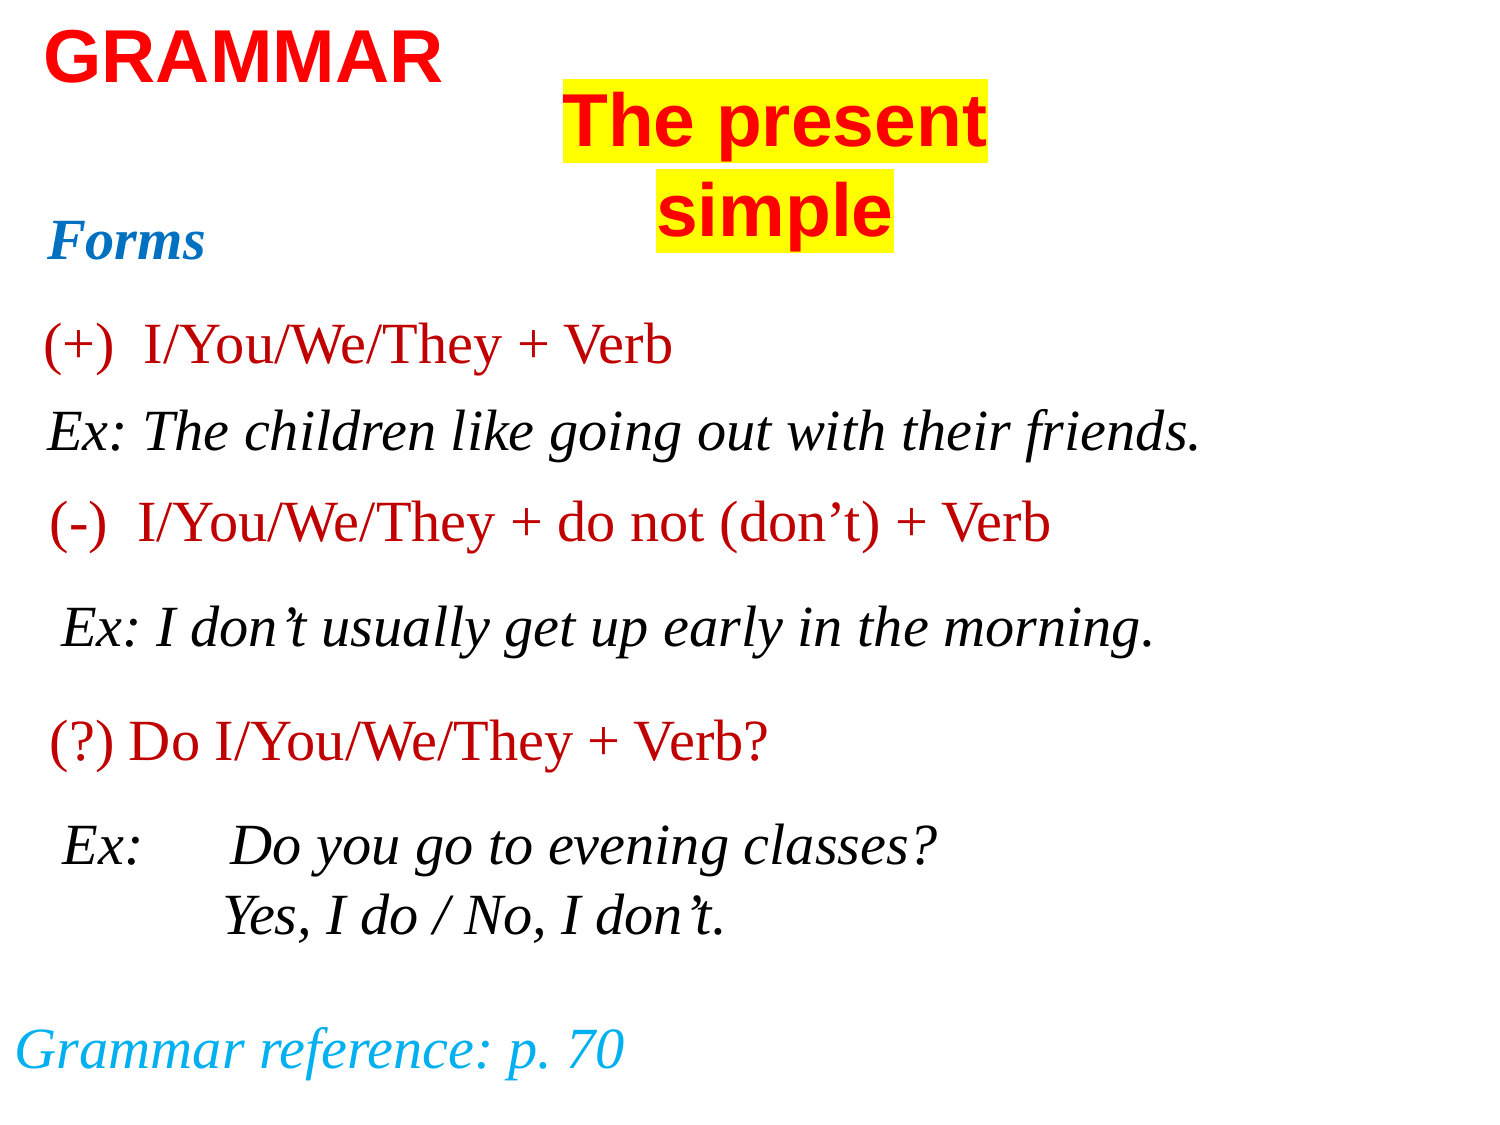

GRAMMAR
The present simple
Forms
​(+)  I/You/We/They + Verb
​Ex: The children like going out with their friends.
​(-)  I/You/We/They + do not (don’t) + Verb
​Ex: I don’t usually get up early in the morning.
​(?) Do I/You/We/They + Verb?
​Ex:      Do you go to evening classes?
           Yes, I do / No, I don’t.
Grammar reference: p. 70